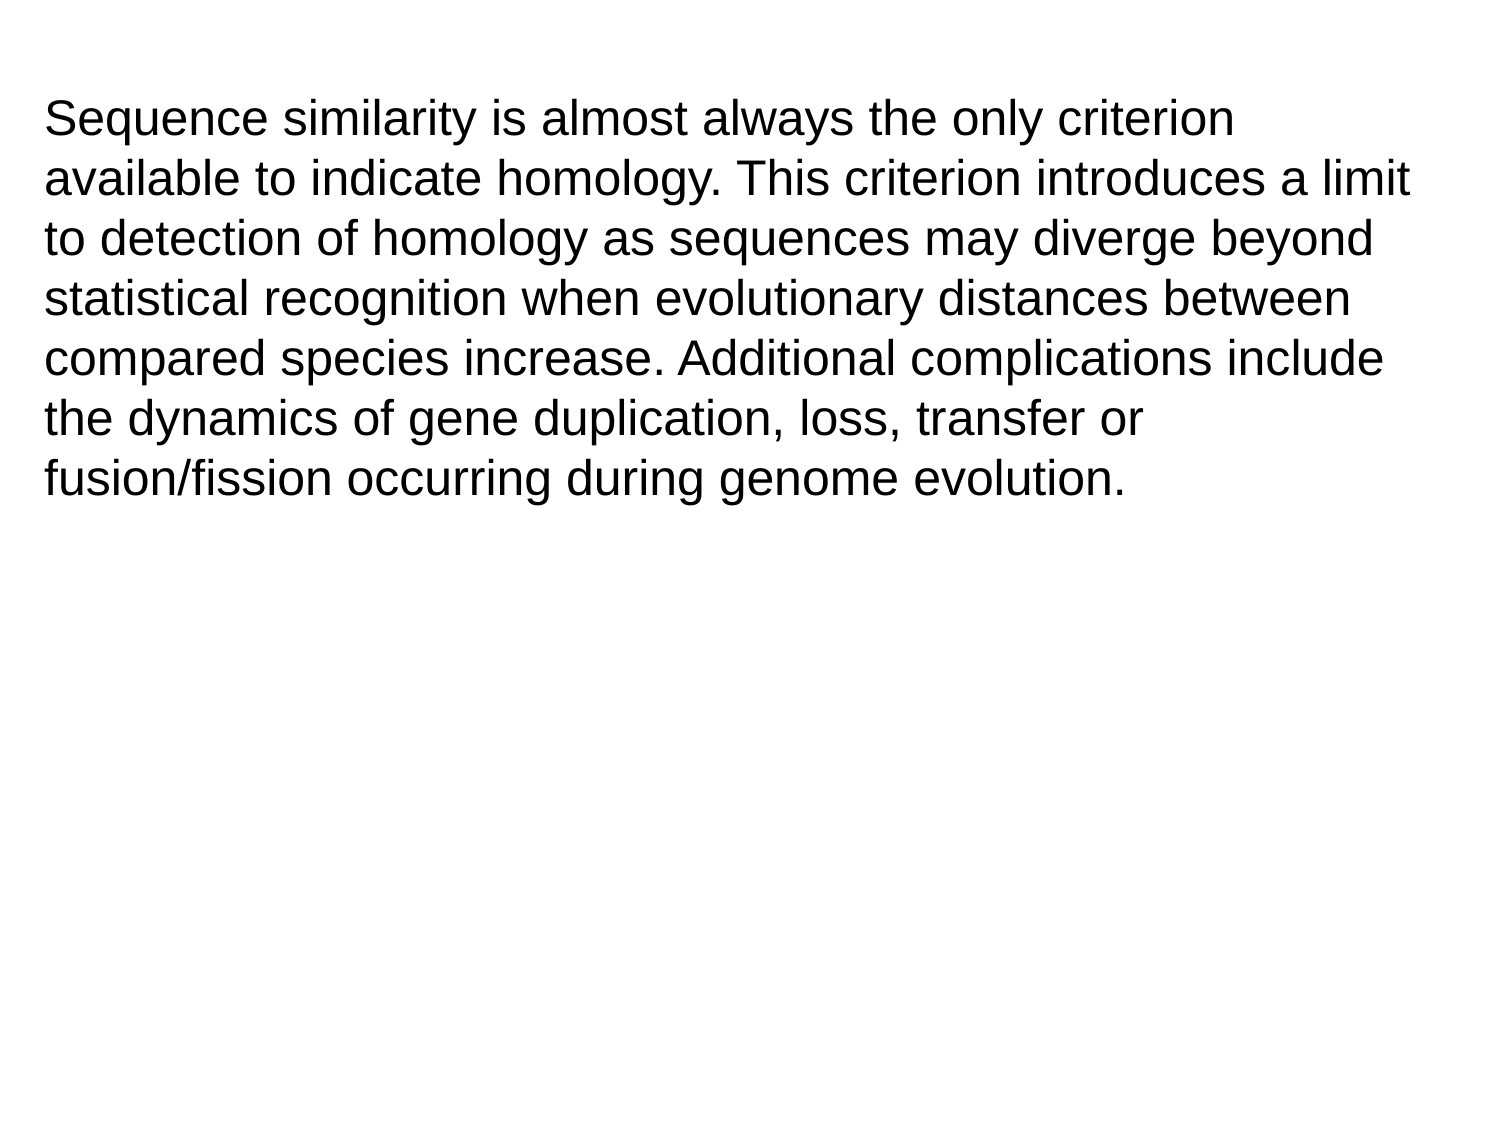

Sequence similarity is almost always the only criterion available to indicate homology. This criterion introduces a limit to detection of homology as sequences may diverge beyond statistical recognition when evolutionary distances between compared species increase. Additional complications include the dynamics of gene duplication, loss, transfer or fusion/fission occurring during genome evolution.